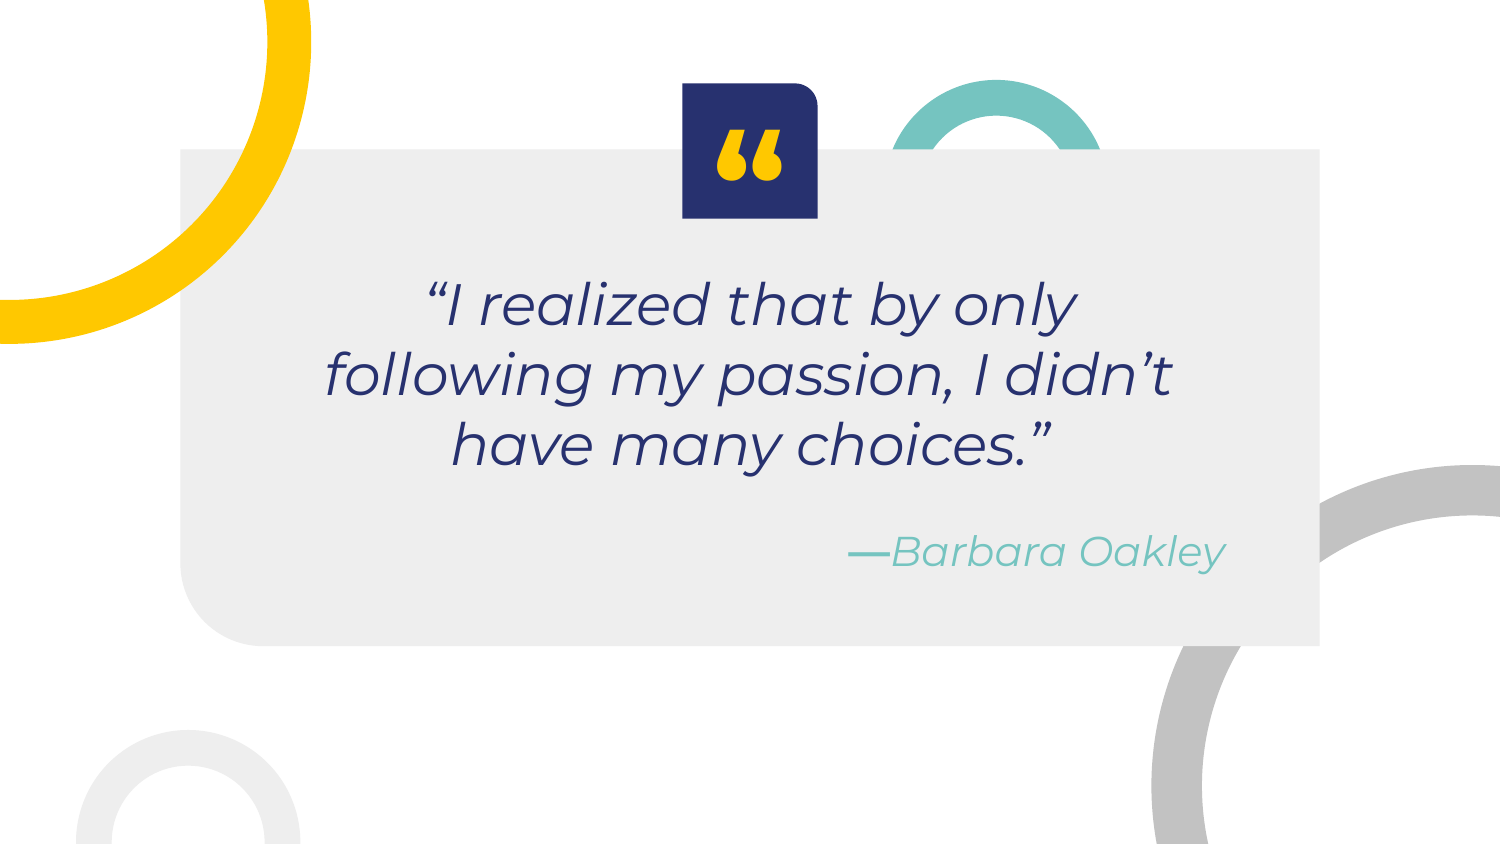

“

# “I realized that by only following my passion, I didn’t have many choices.”
—Barbara Oakley